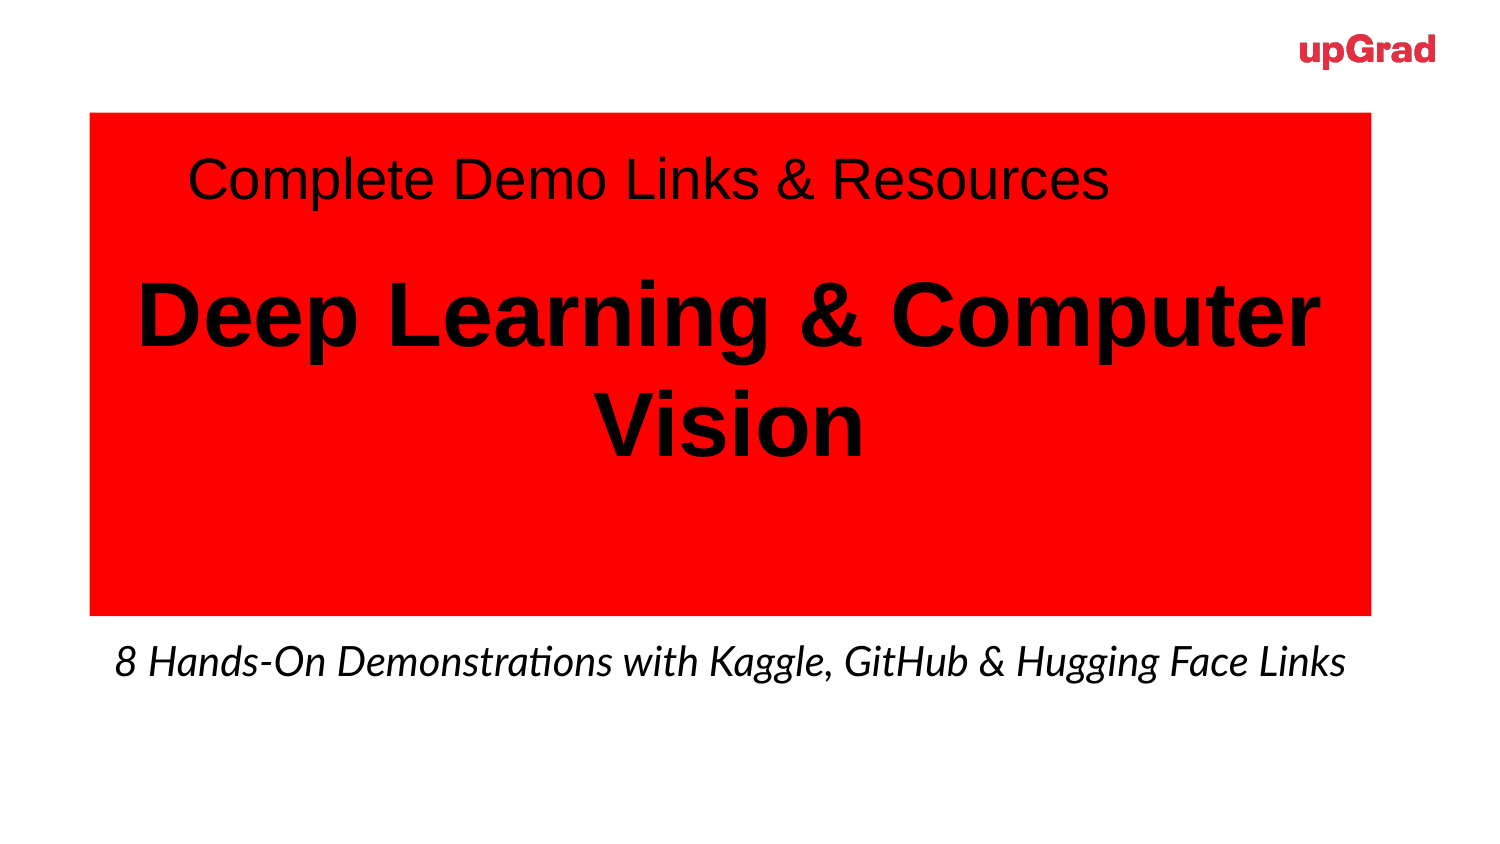

Deep Learning & Computer Vision
Complete Demo Links & Resources
8 Hands-On Demonstrations with Kaggle, GitHub & Hugging Face Links